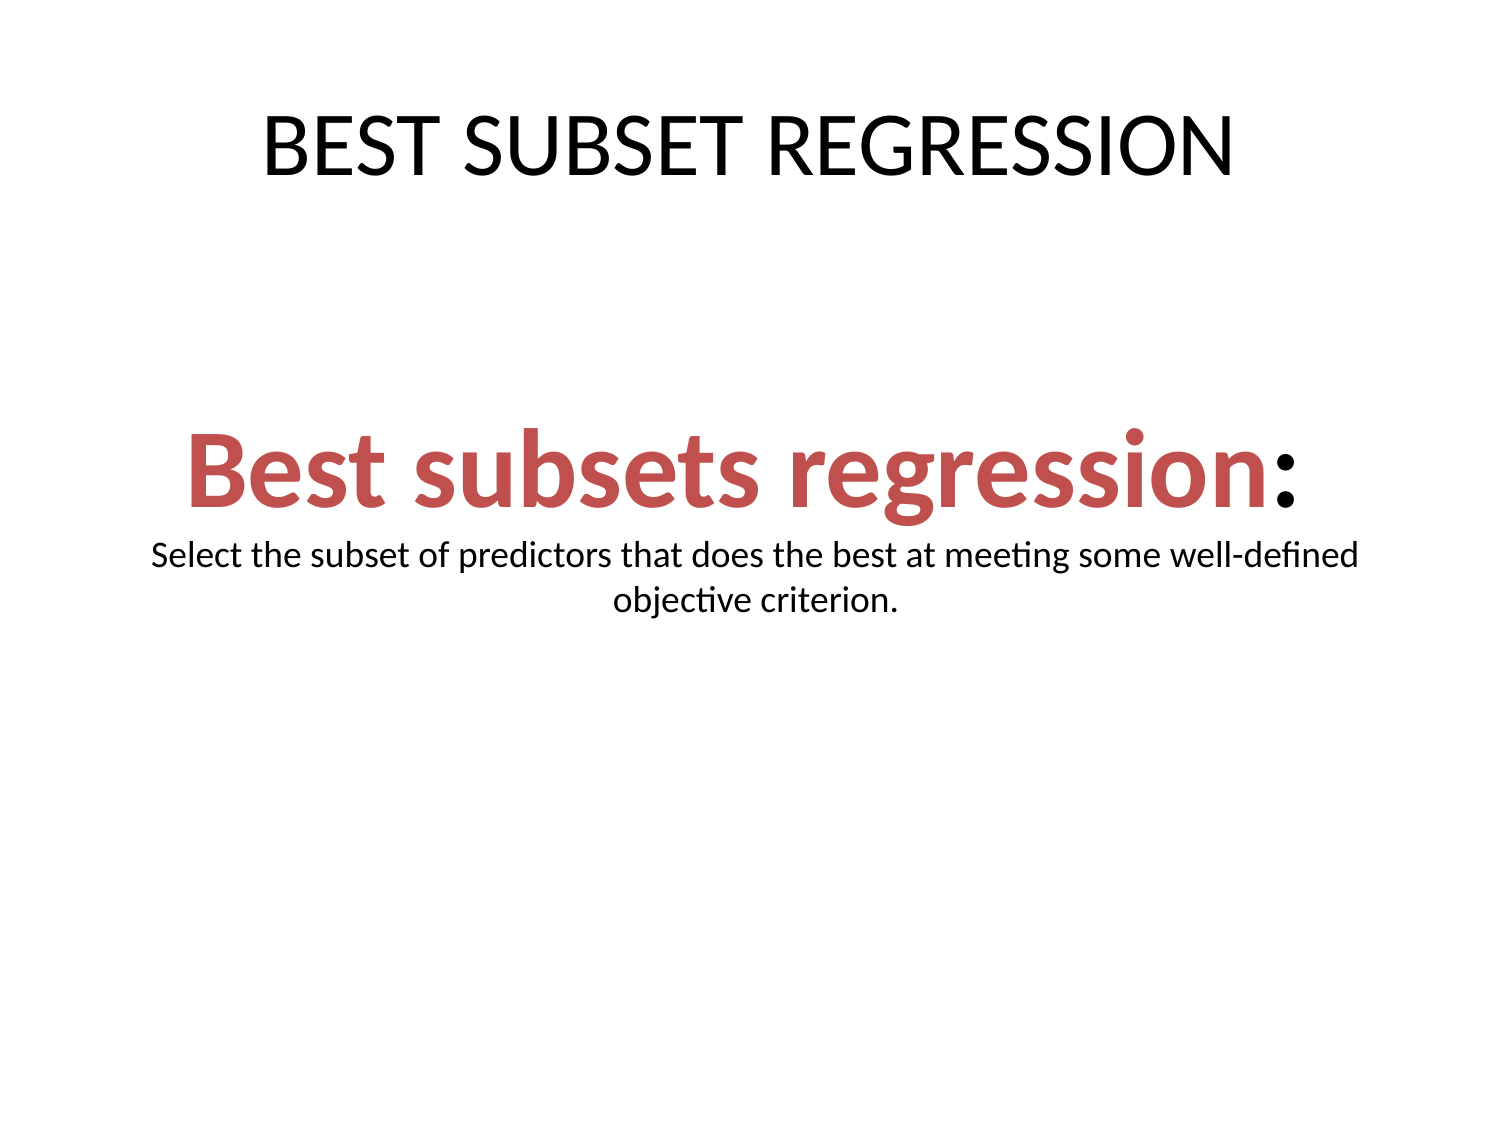

# BEST SUBSET REGRESSION
Best subsets regression:
Select the subset of predictors that does the best at meeting some well-defined objective criterion.